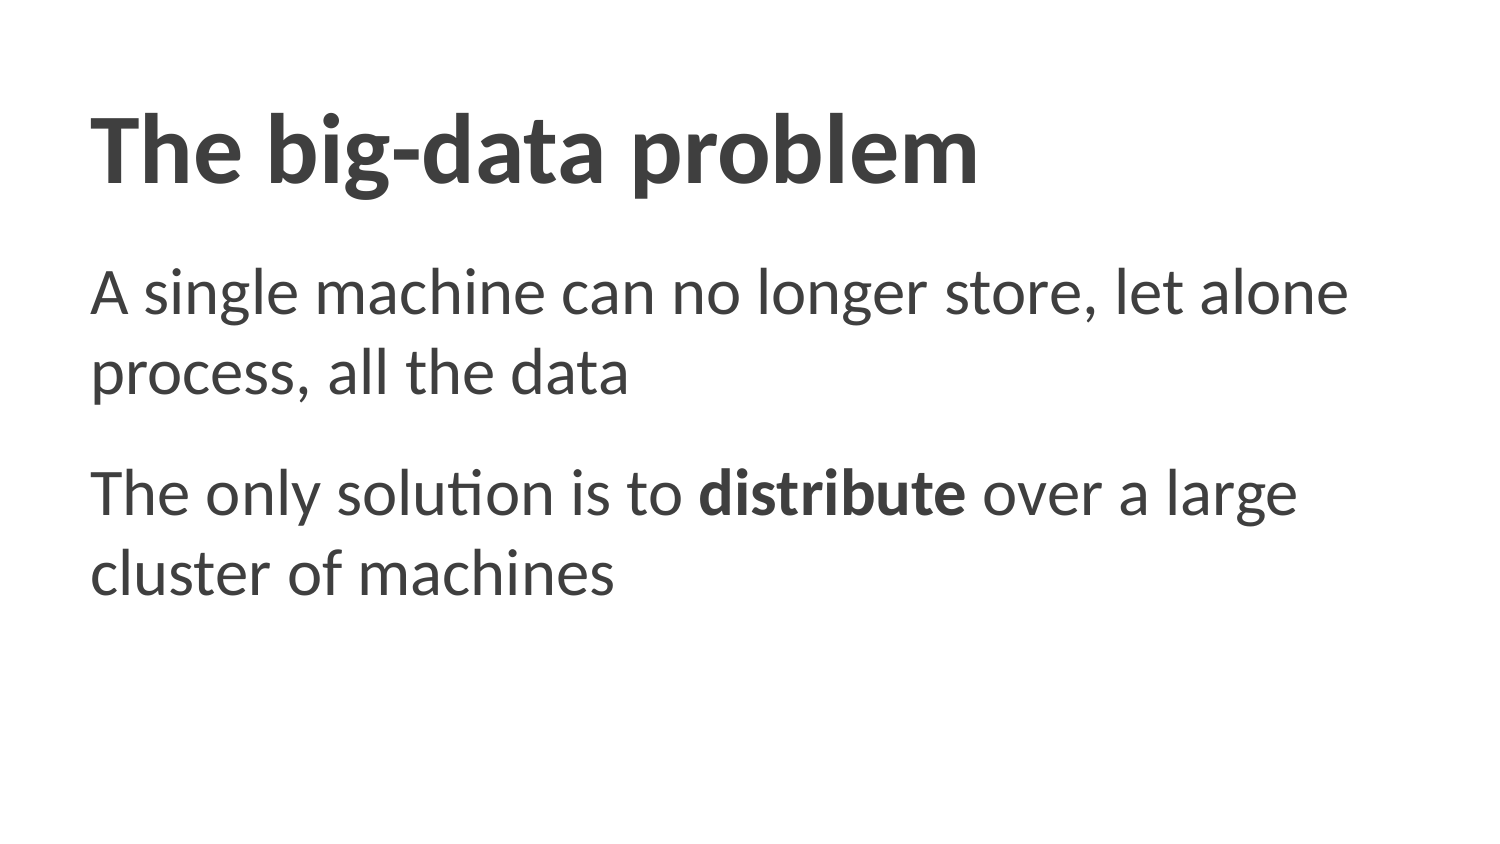

# The big-data problem
A single machine can no longer store, let alone process, all the data
The only solution is to distribute over a large cluster of machines